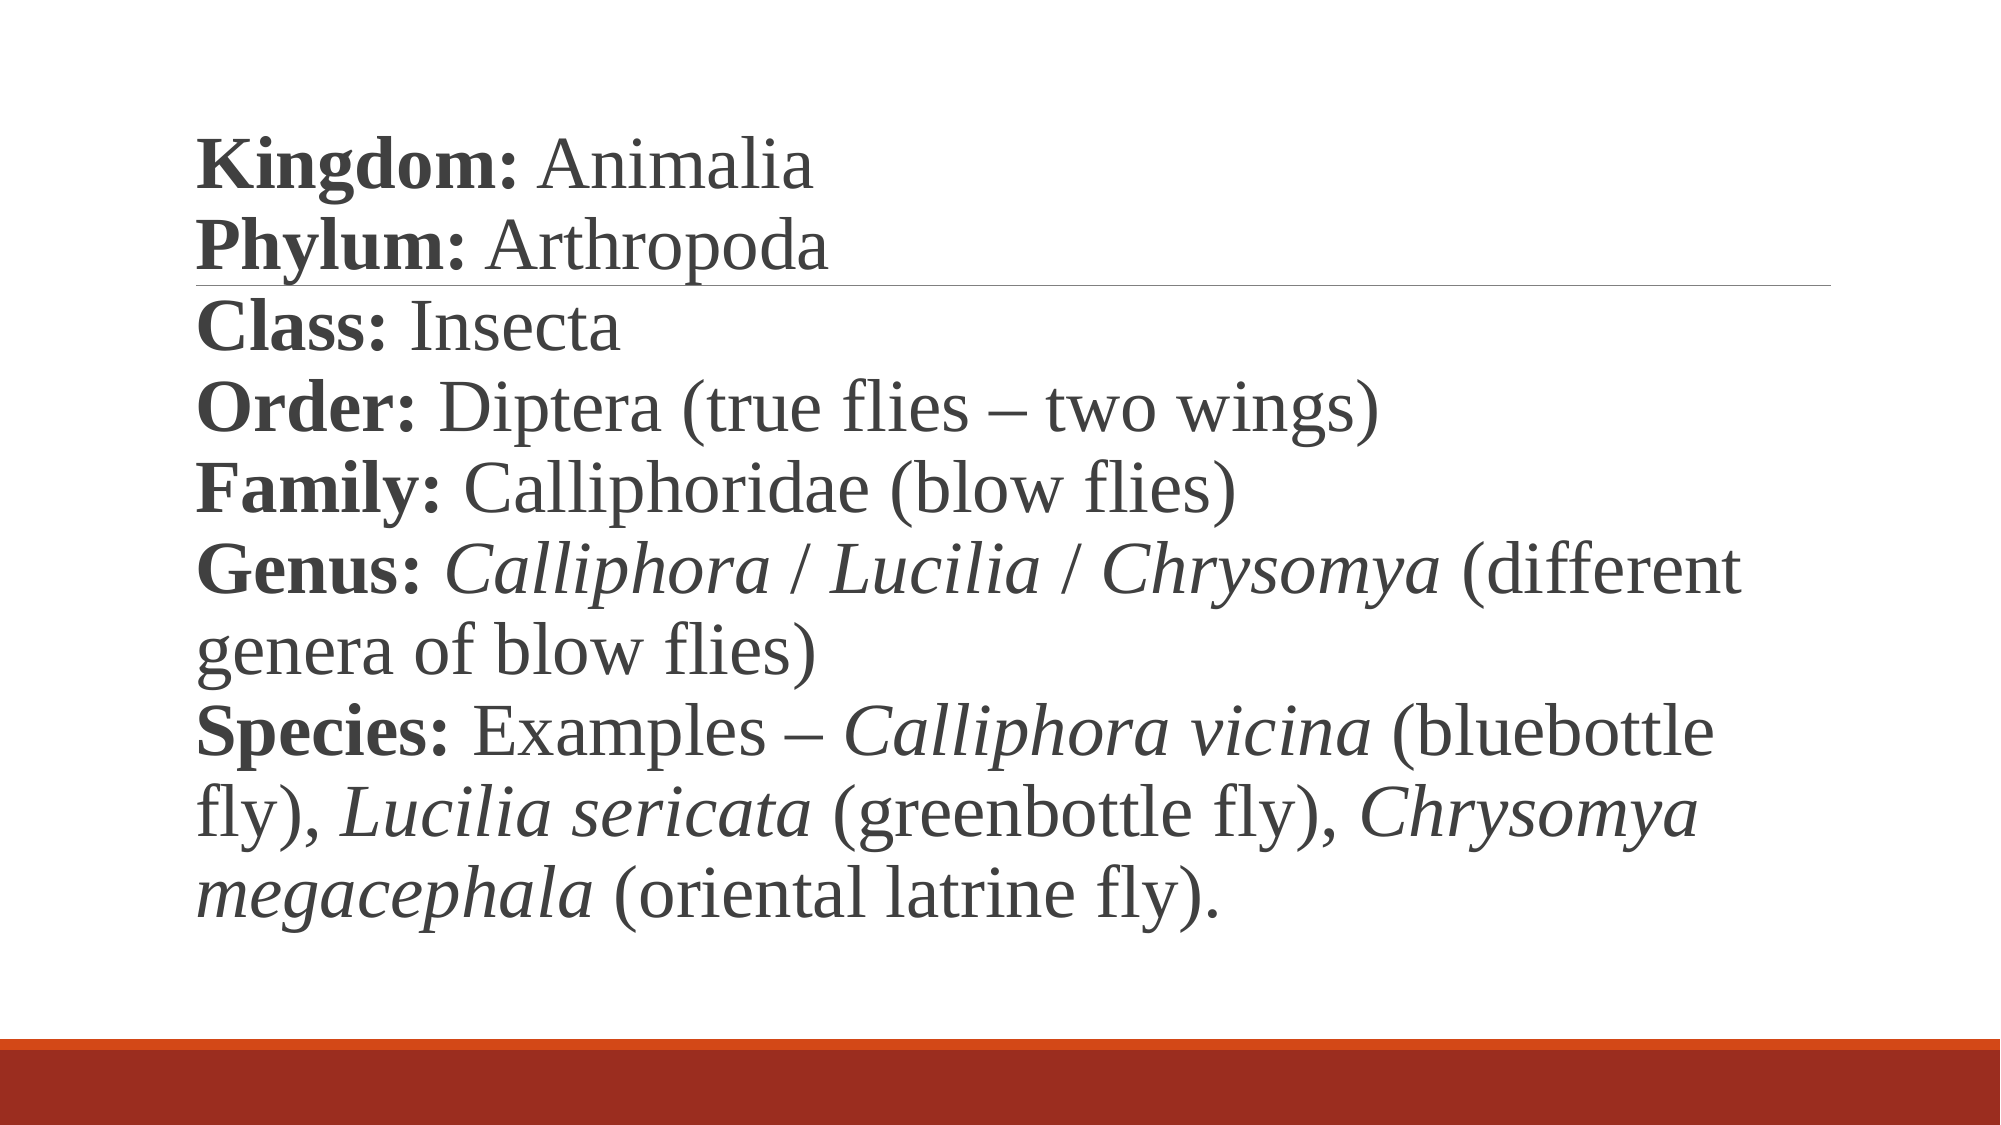

#
Kingdom: Animalia
Phylum: Arthropoda
Class: Insecta
Order: Diptera (true flies – two wings)
Family: Calliphoridae (blow flies)
Genus: Calliphora / Lucilia / Chrysomya (different genera of blow flies)
Species: Examples – Calliphora vicina (bluebottle fly), Lucilia sericata (greenbottle fly), Chrysomya megacephala (oriental latrine fly).